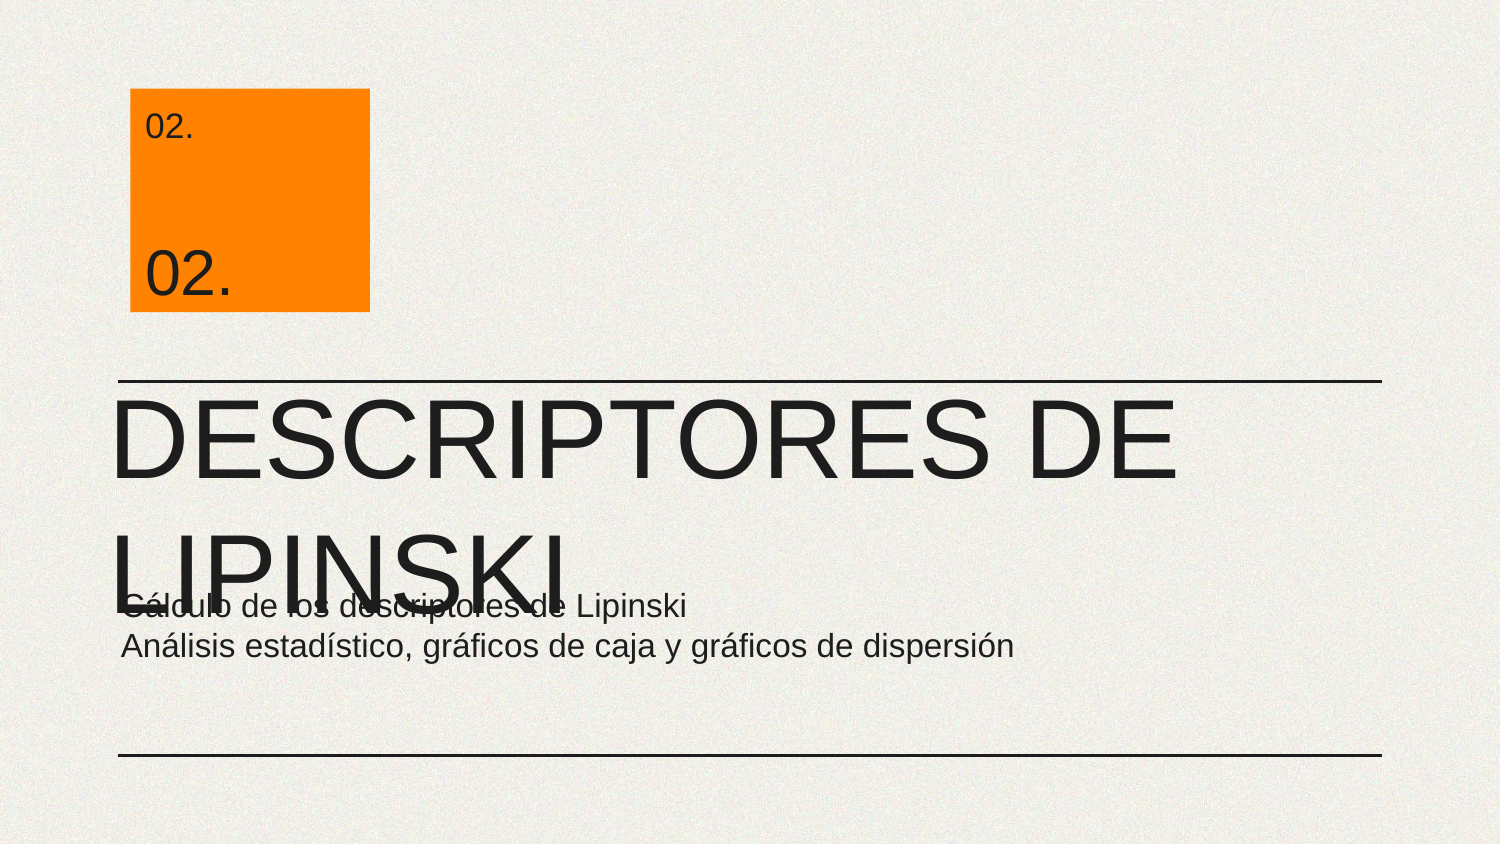

02.

02.
# DESCRIPTORES DE LIPINSKI
Cálculo de los descriptores de Lipinski
Análisis estadístico, gráficos de caja y gráficos de dispersión